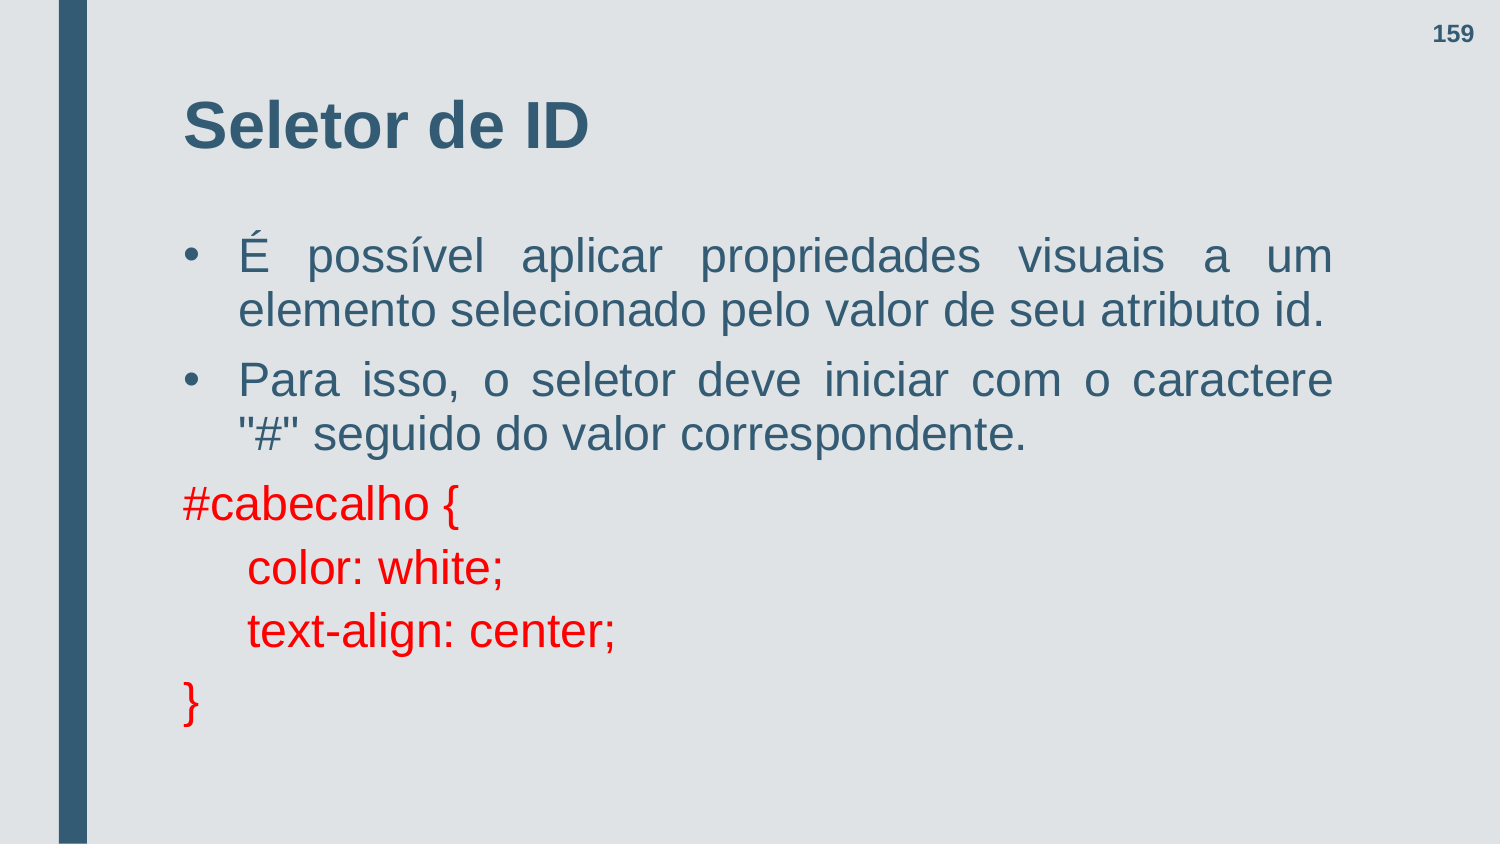

159
# Seletor de ID
É possível aplicar propriedades visuais a um elemento selecionado pelo valor de seu atributo id.
Para isso, o seletor deve iniciar com o caractere "#" seguido do valor correspondente.
#cabecalho {
color: white;
text-align: center;
}